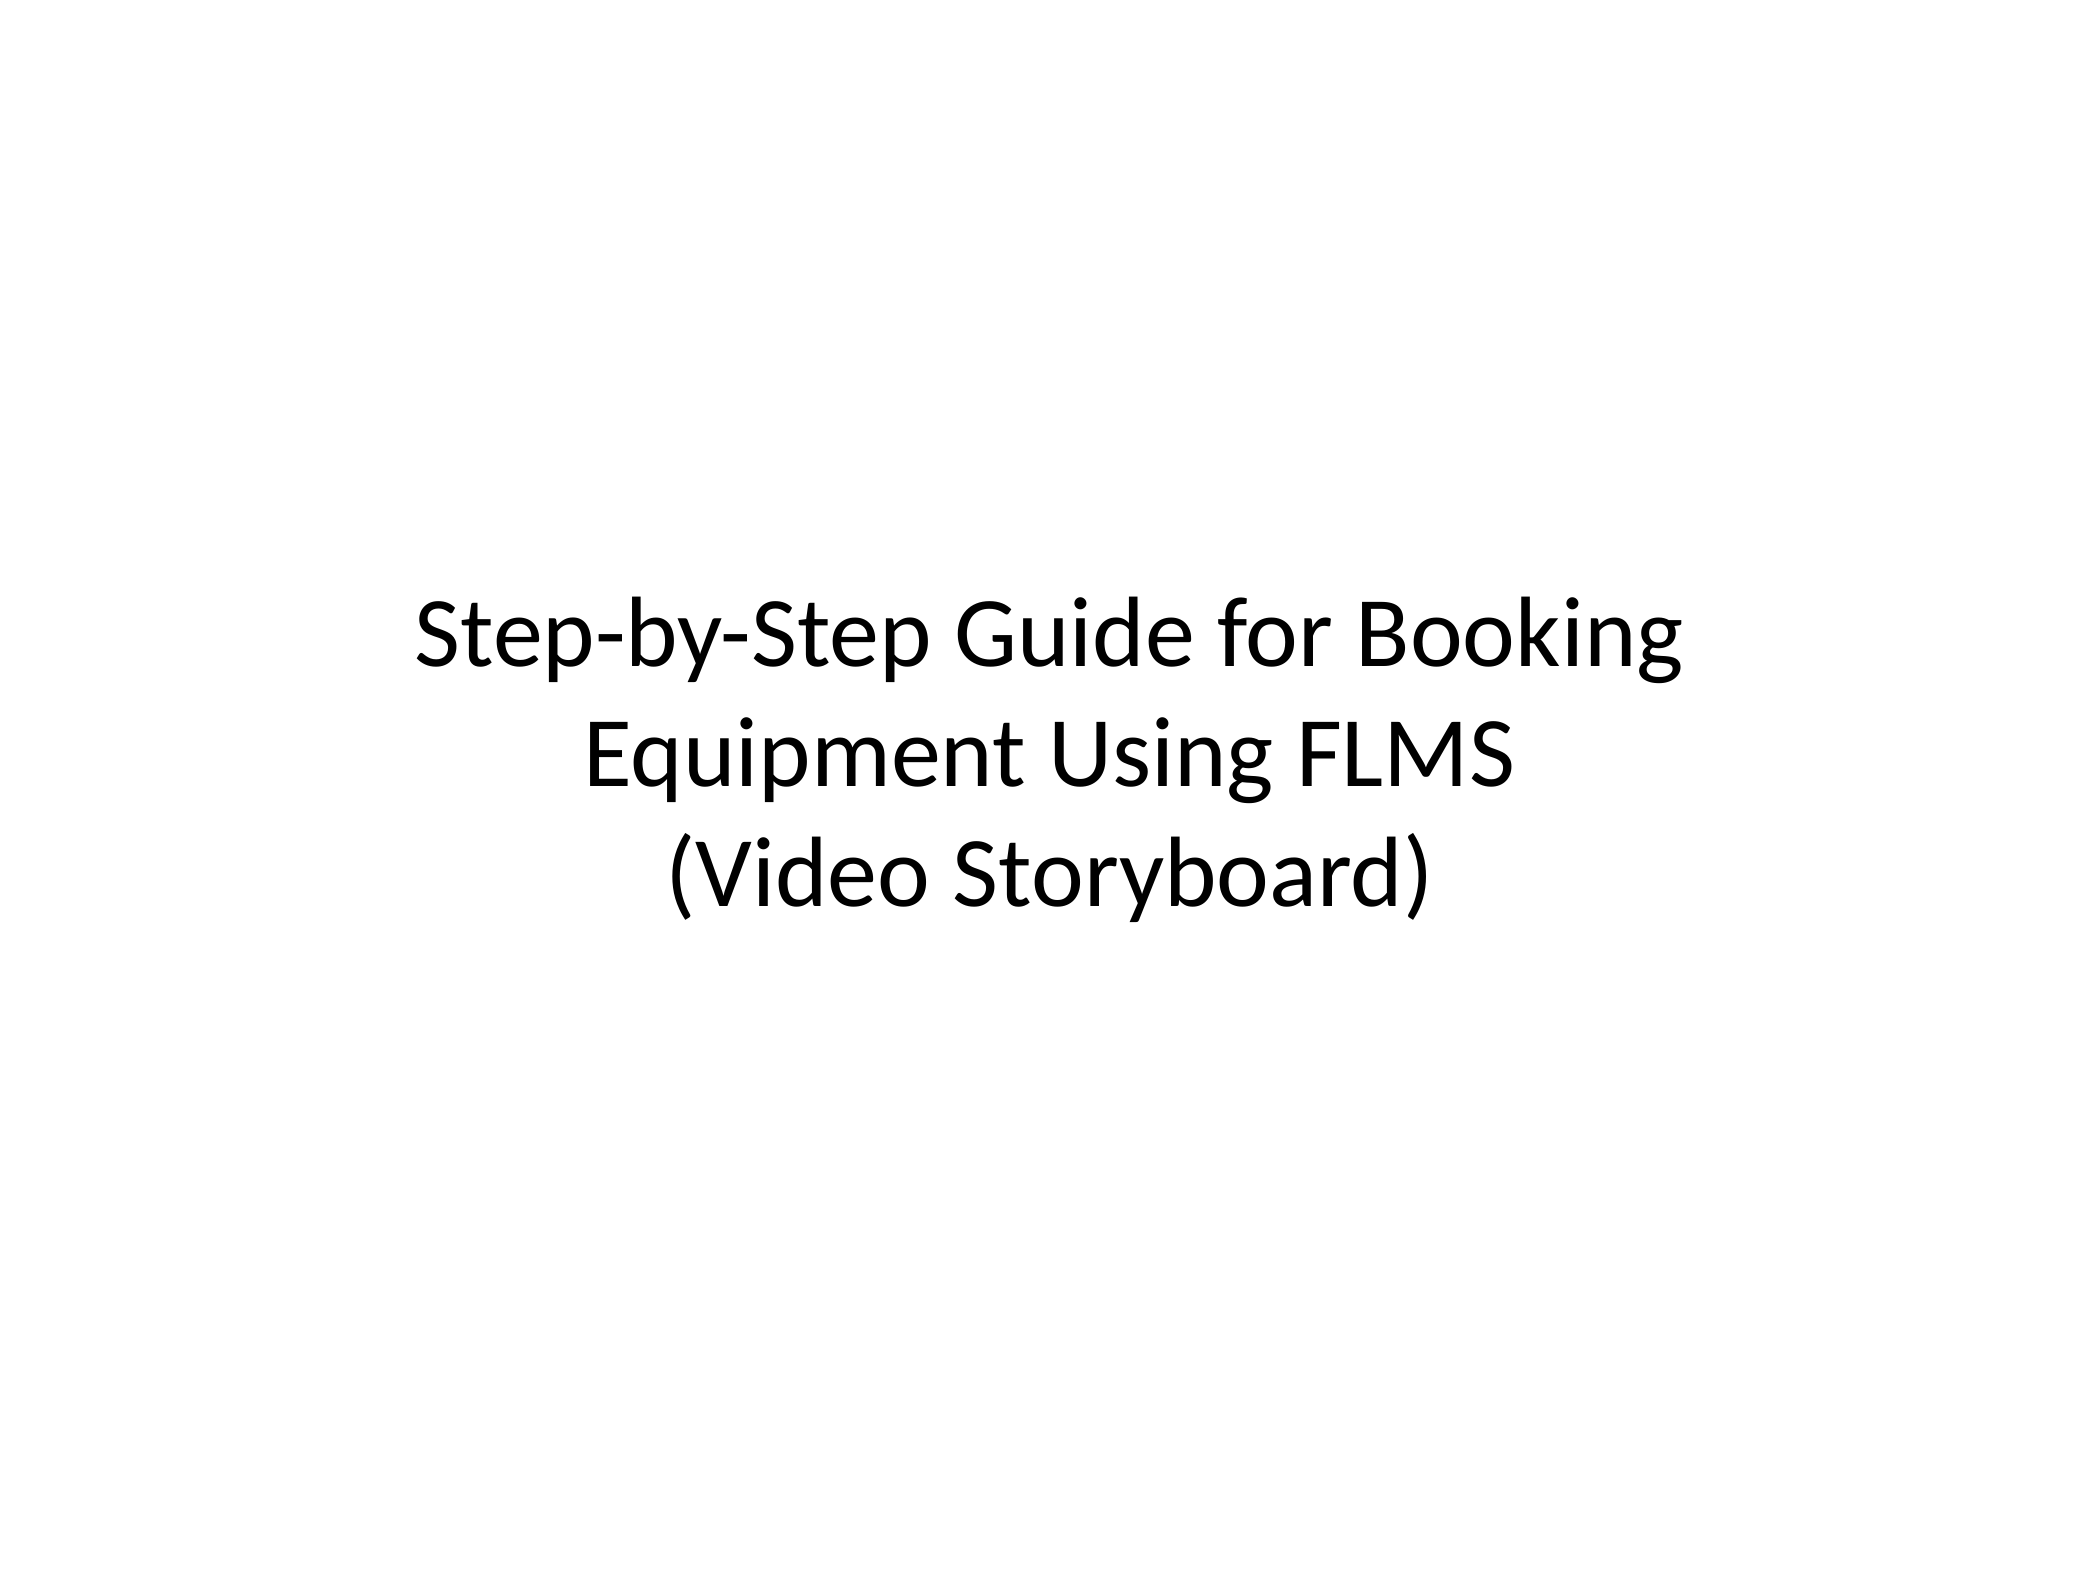

Step-by-Step Guide for Booking Equipment Using FLMS
(Video Storyboard)